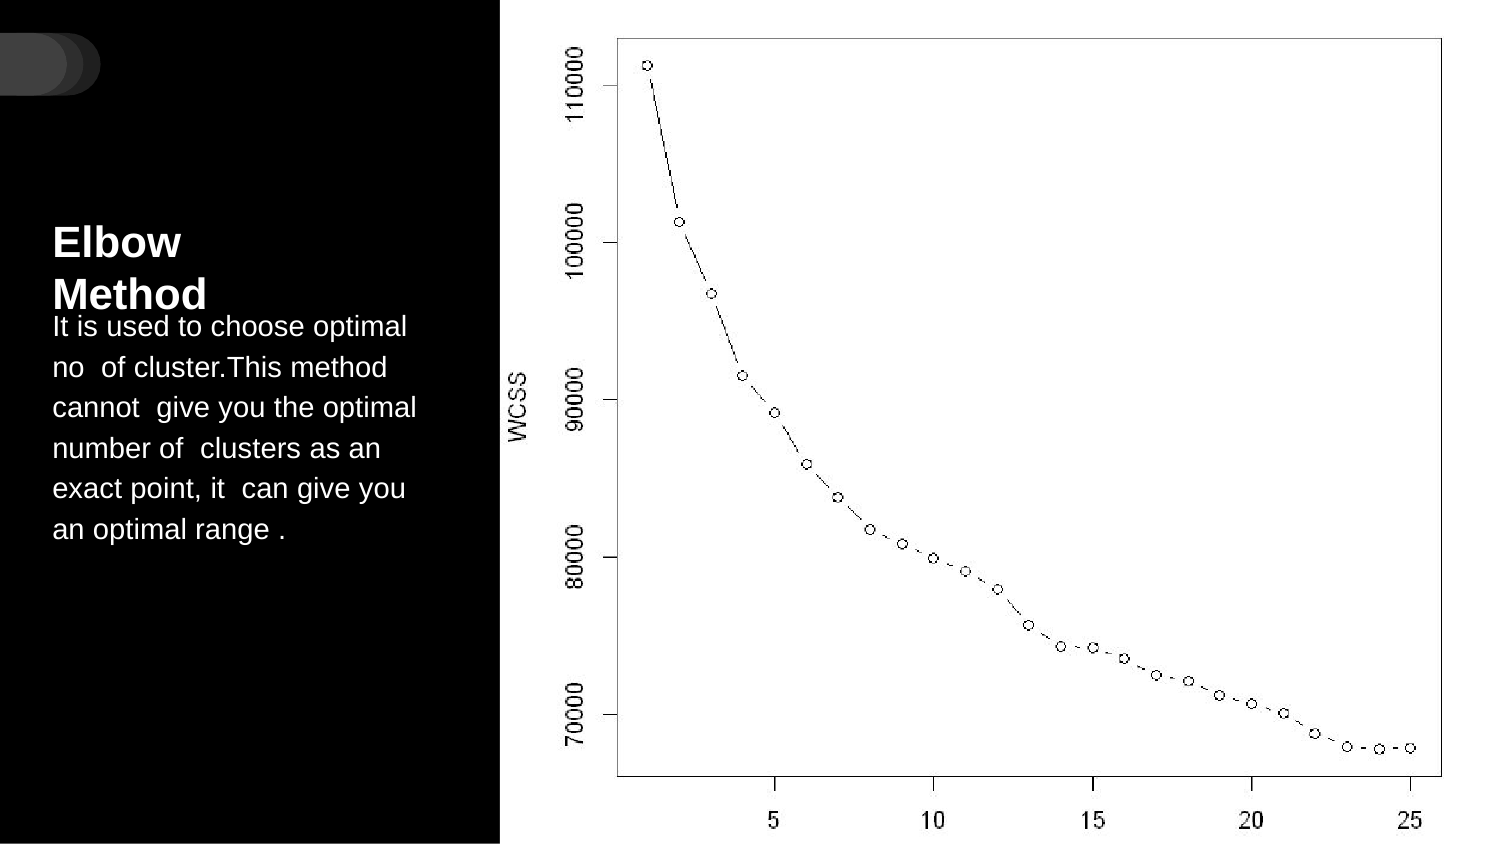

# Elbow Method
It is used to choose optimal no  of cluster.This method cannot  give you the optimal number of  clusters as an exact point, it  can give you an optimal range .